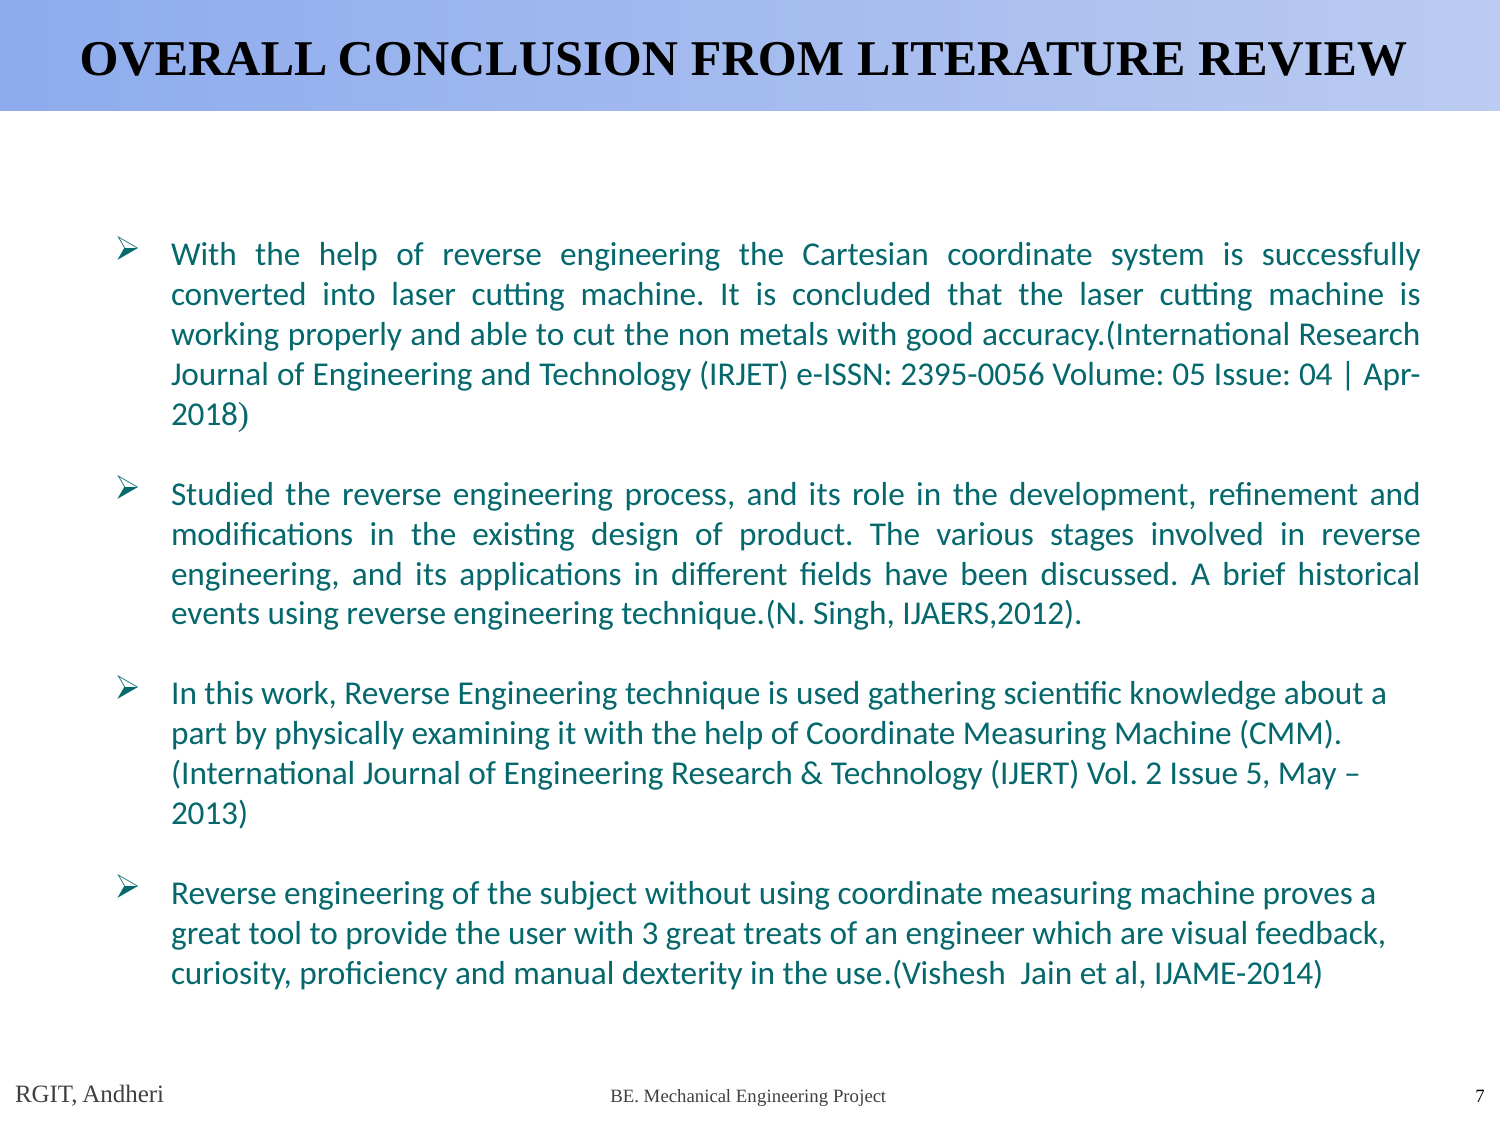

OVERALL CONCLUSION FROM LITERATURE REVIEW

With the help of reverse engineering the Cartesian coordinate system is successfully converted into laser cutting machine. It is concluded that the laser cutting machine is working properly and able to cut the non metals with good accuracy.(International Research Journal of Engineering and Technology (IRJET) e-ISSN: 2395-0056 Volume: 05 Issue: 04 | Apr-2018)

Studied the reverse engineering process, and its role in the development, refinement and modifications in the existing design of product. The various stages involved in reverse engineering, and its applications in different fields have been discussed. A brief historical events using reverse engineering technique.(N. Singh, IJAERS,2012).

In this work, Reverse Engineering technique is used gathering scientific knowledge about a part by physically examining it with the help of Coordinate Measuring Machine (CMM).(International Journal of Engineering Research & Technology (IJERT) Vol. 2 Issue 5, May – 2013)

Reverse engineering of the subject without using coordinate measuring machine proves a great tool to provide the user with 3 great treats of an engineer which are visual feedback, curiosity, proficiency and manual dexterity in the use.(Vishesh  Jain et al, IJAME-2014)

RGIT, Andheri
BE. Mechanical Engineering Project
7